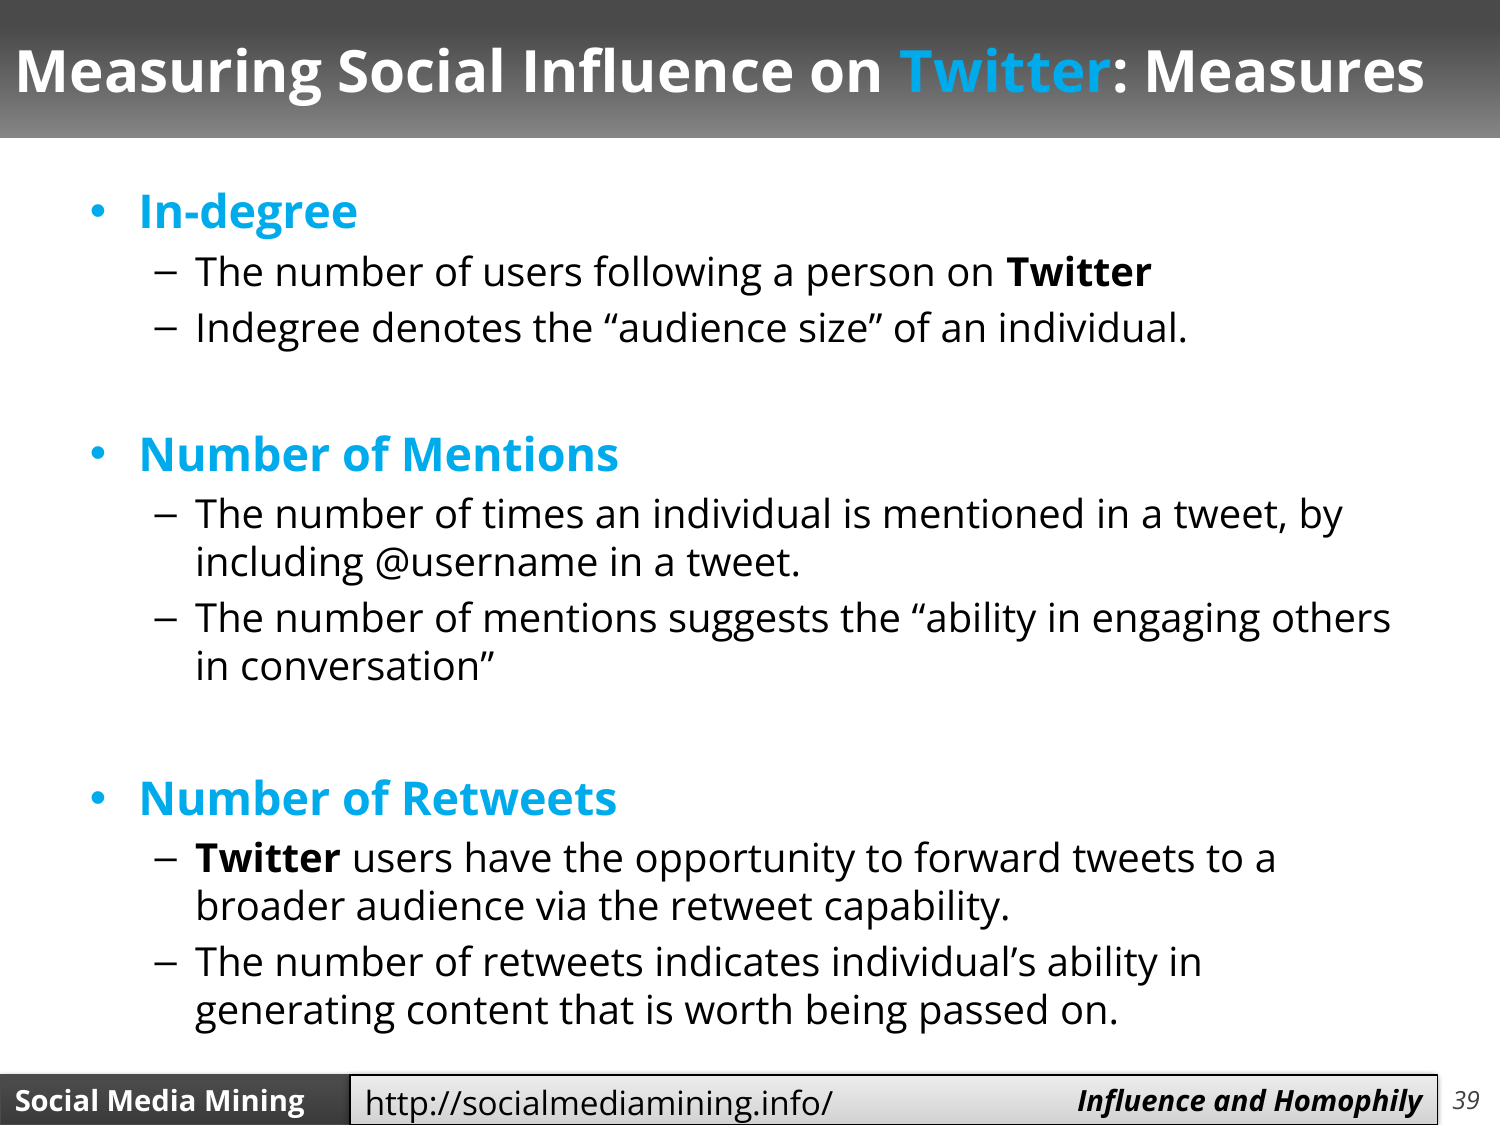

# Measuring Social Influence on Twitter: Measures
In-degree
The number of users following a person on Twitter
Indegree denotes the “audience size” of an individual.

Number of Mentions
The number of times an individual is mentioned in a tweet, by  including @username in a tweet.
The number of mentions suggests the “ability in engaging others in conversation”

Number of Retweets
Twitter users have the opportunity to forward tweets to a broader audience via the retweet capability.
The number of retweets indicates individual’s ability in generating content that is worth being passed on.